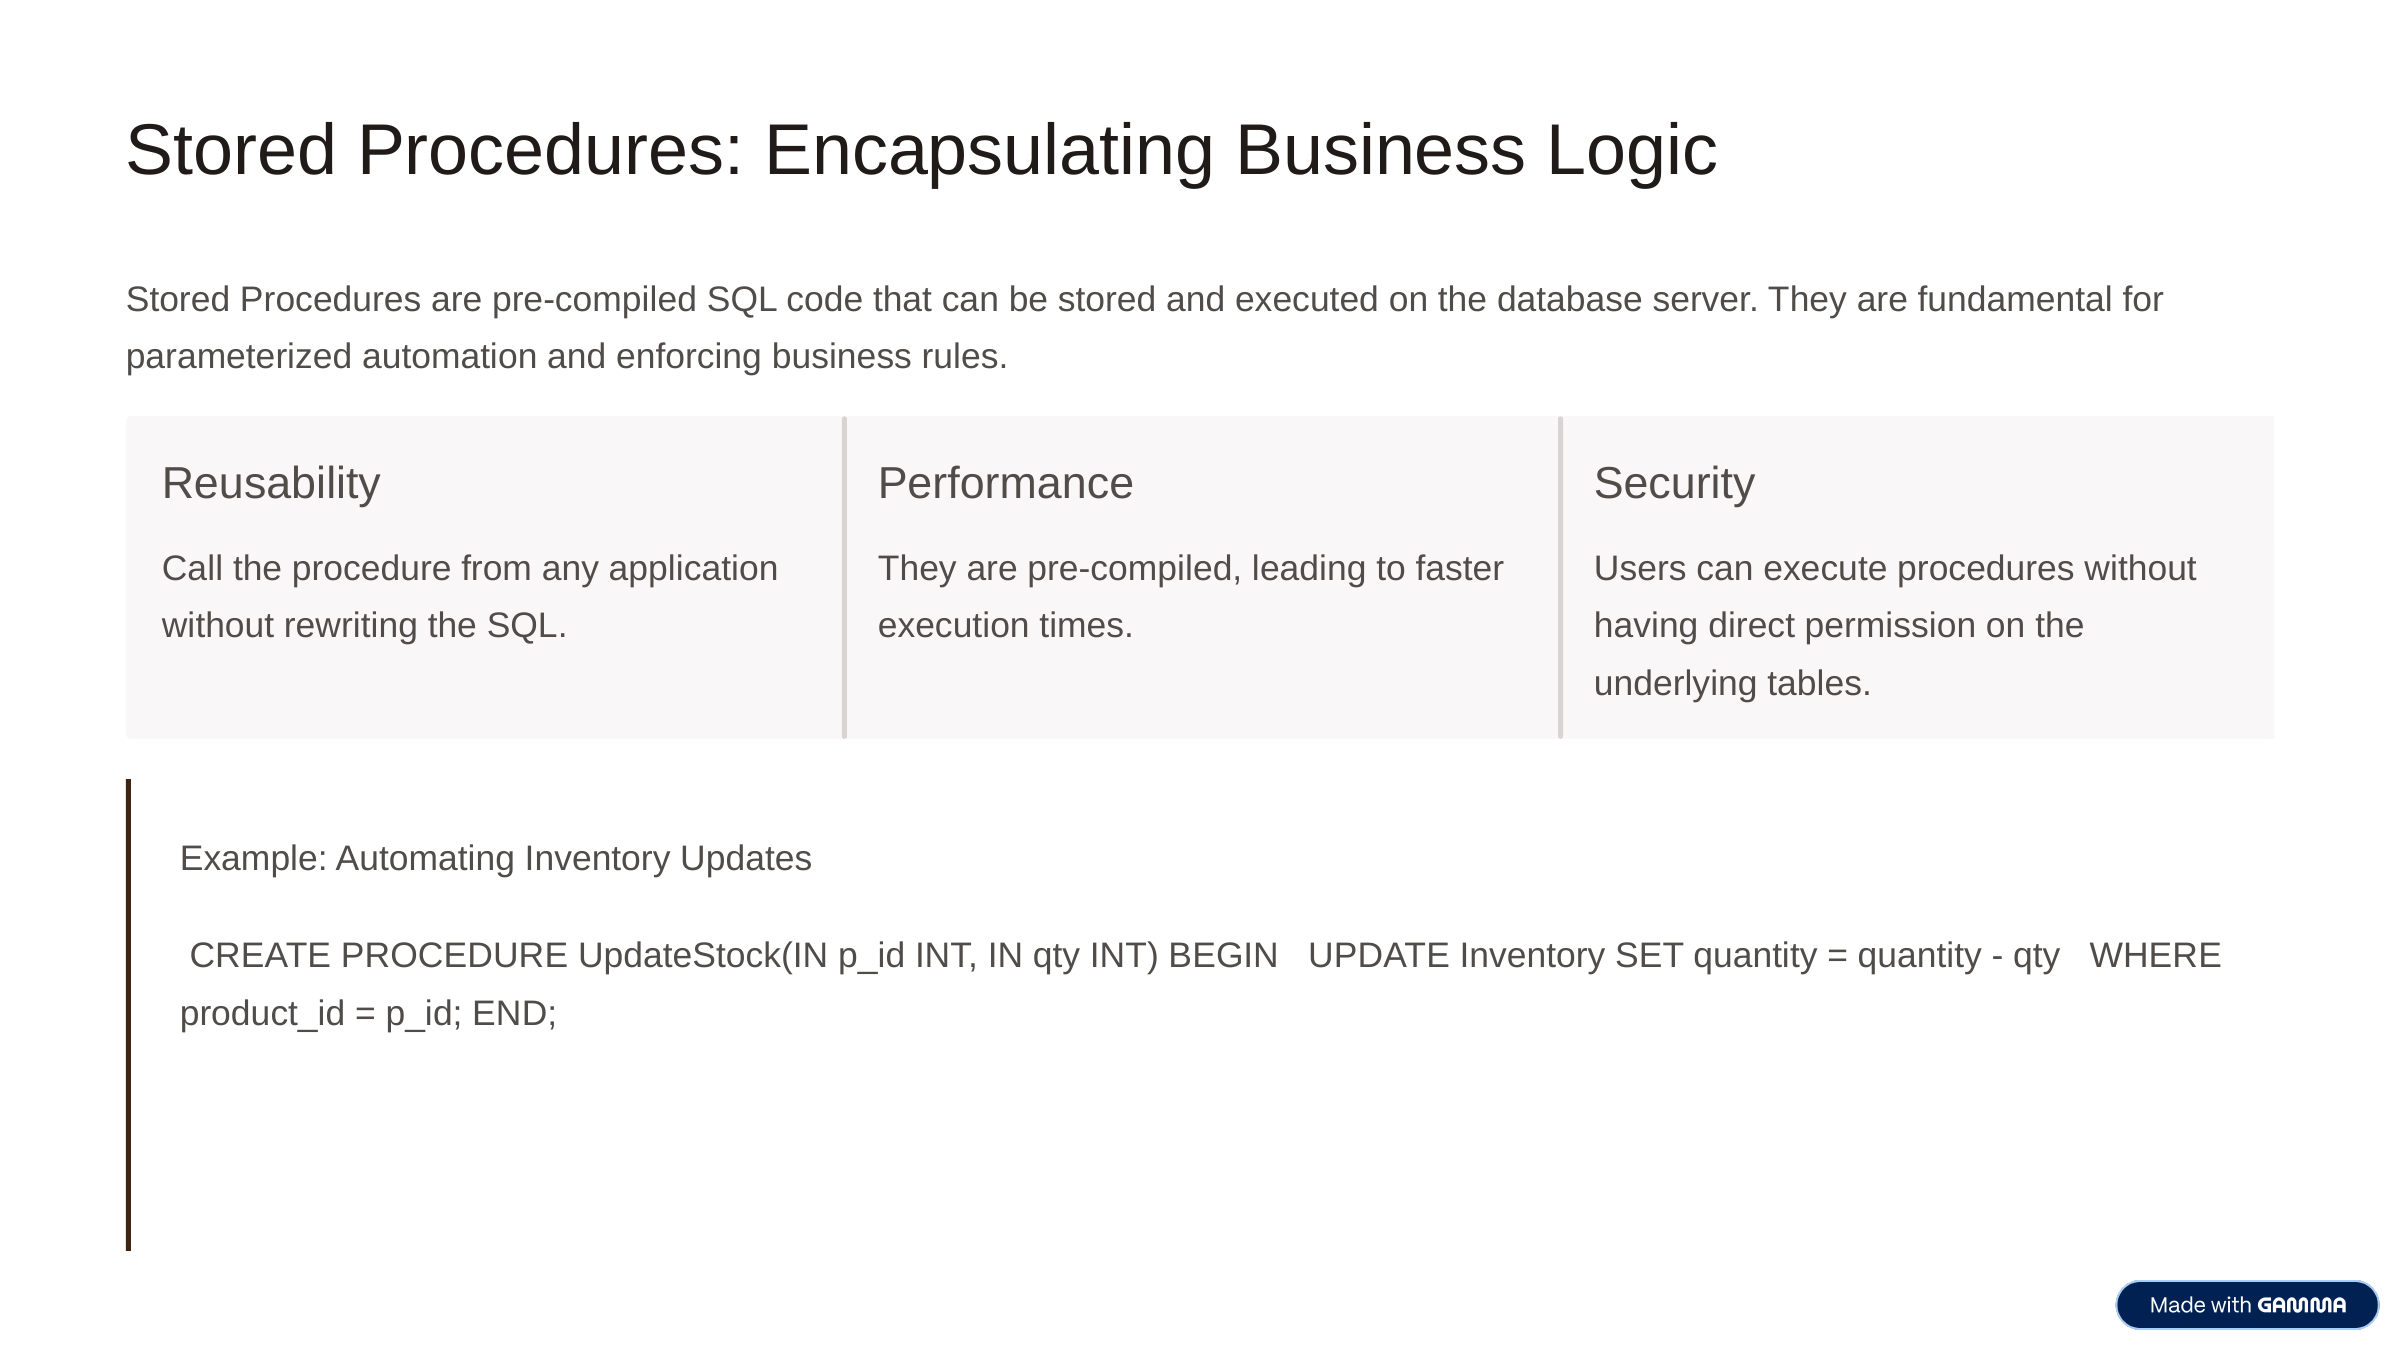

Stored Procedures: Encapsulating Business Logic
Stored Procedures are pre-compiled SQL code that can be stored and executed on the database server. They are fundamental for parameterized automation and enforcing business rules.

Reusability
Performance
Security
Call the procedure from any application without rewriting the SQL.
They are pre-compiled, leading to faster execution times.
Users can execute procedures without having direct permission on the underlying tables.

Example: Automating Inventory Updates
 CREATE PROCEDURE UpdateStock(IN p_id INT, IN qty INT) BEGIN   UPDATE Inventory SET quantity = quantity - qty   WHERE product_id = p_id; END;